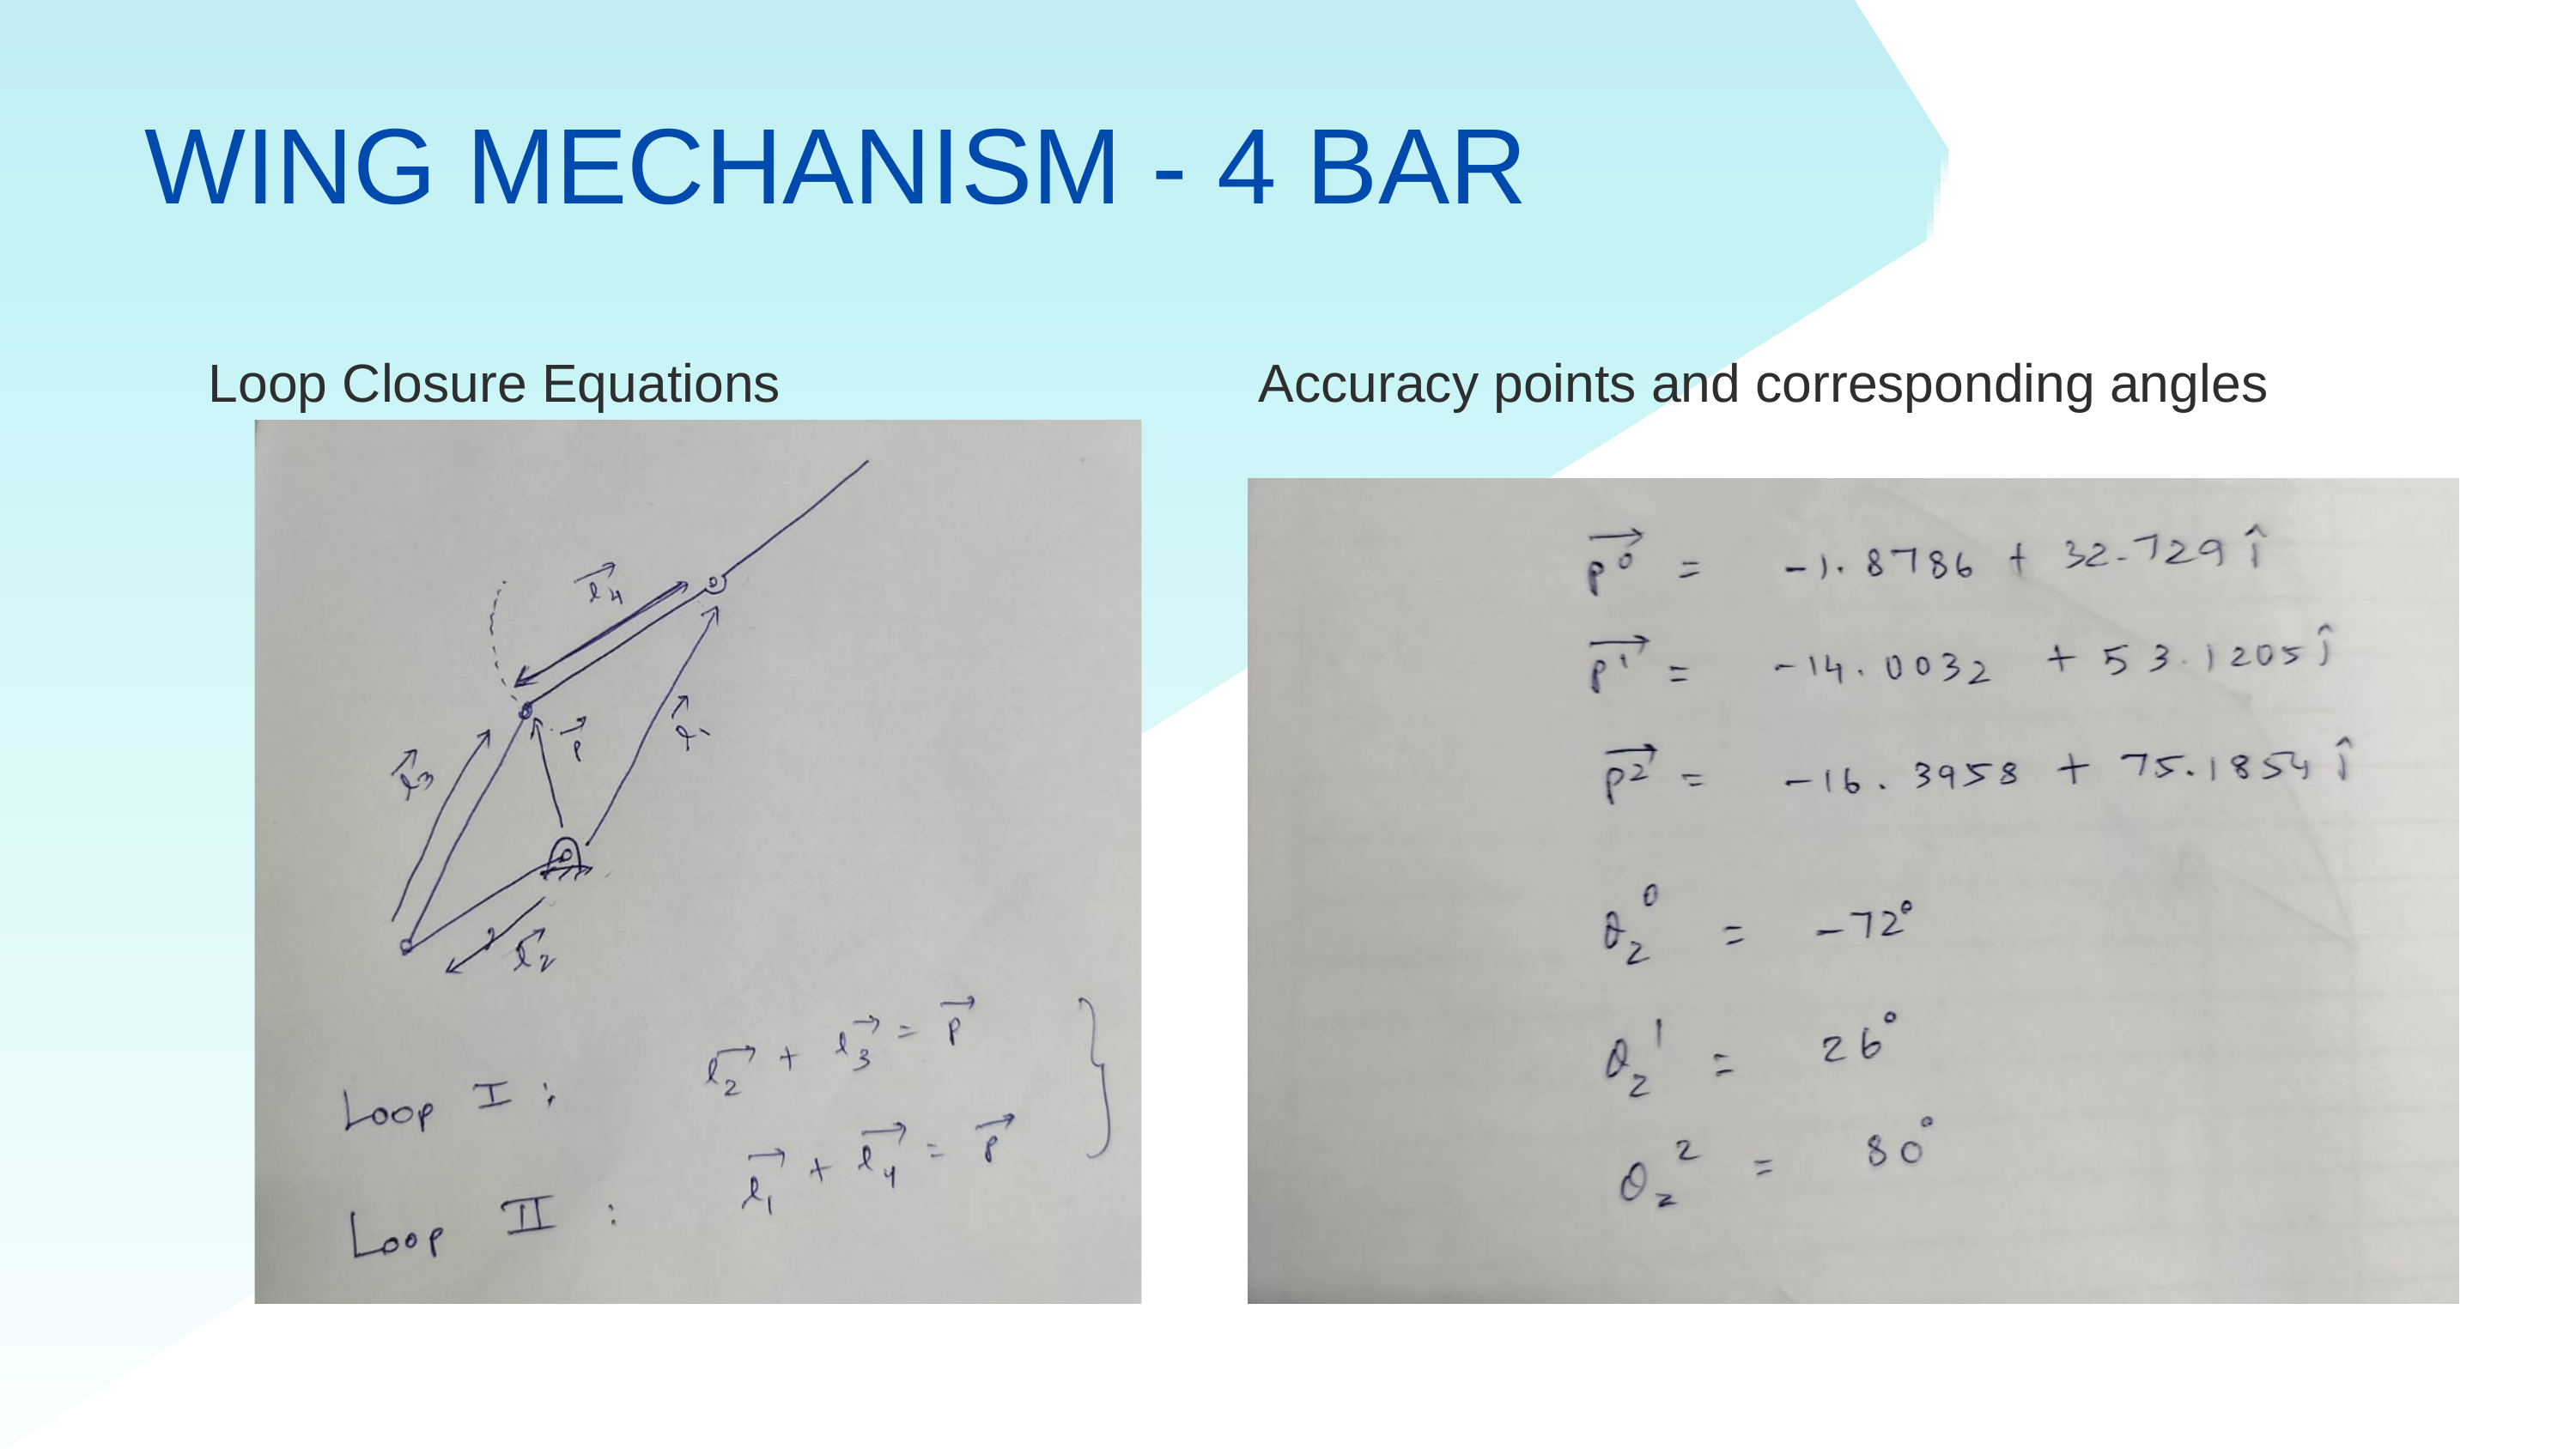

WING MECHANISM - 4 BAR
Loop Closure Equations
Accuracy points and corresponding angles